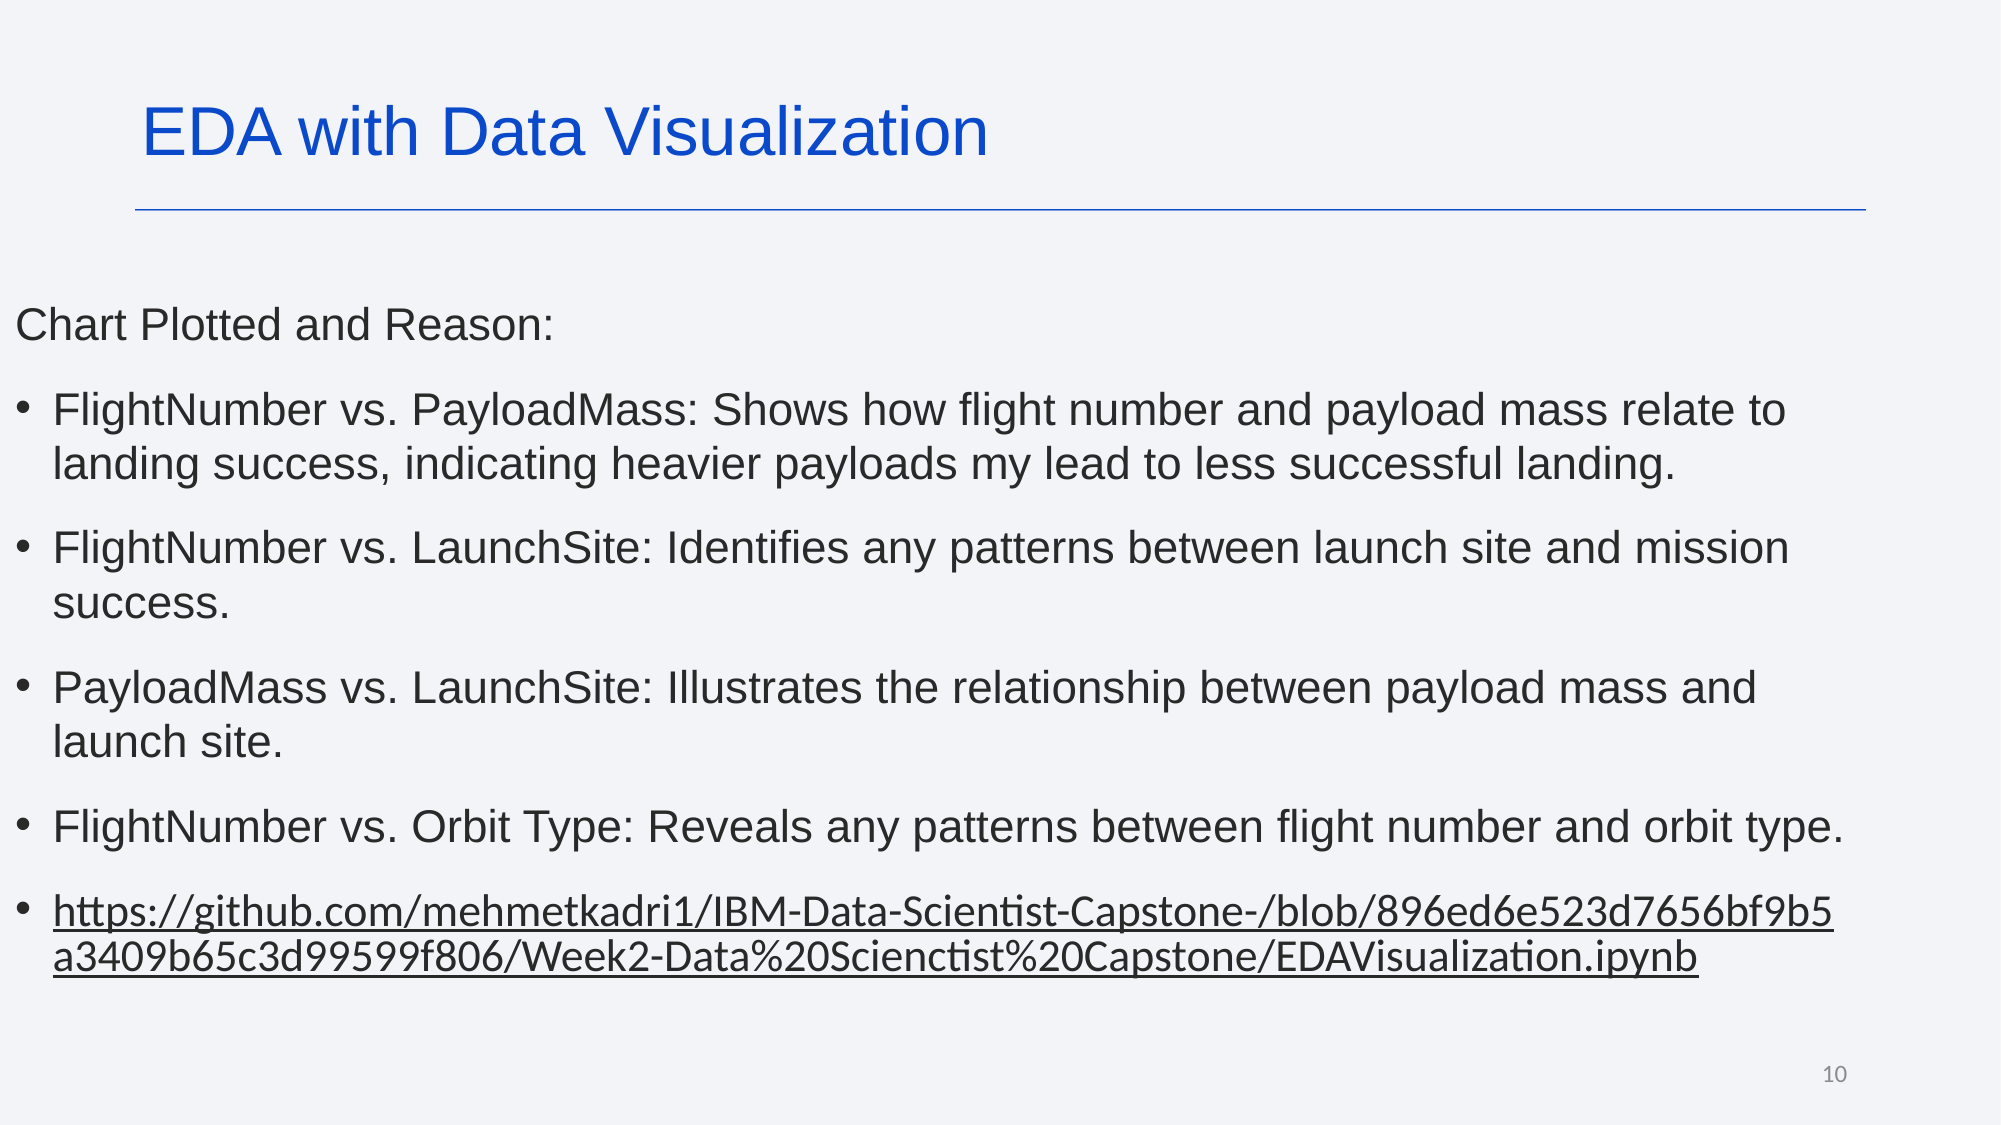

EDA with Data Visualization
Chart Plotted and Reason:
FlightNumber vs. PayloadMass: Shows how flight number and payload mass relate to landing success, indicating heavier payloads my lead to less successful landing.
FlightNumber vs. LaunchSite: Identifies any patterns between launch site and mission success.
PayloadMass vs. LaunchSite: Illustrates the relationship between payload mass and launch site.
FlightNumber vs. Orbit Type: Reveals any patterns between flight number and orbit type.
https://github.com/mehmetkadri1/IBM-Data-Scientist-Capstone-/blob/896ed6e523d7656bf9b5a3409b65c3d99599f806/Week2-Data%20Scienctist%20Capstone/EDAVisualization.ipynb

10